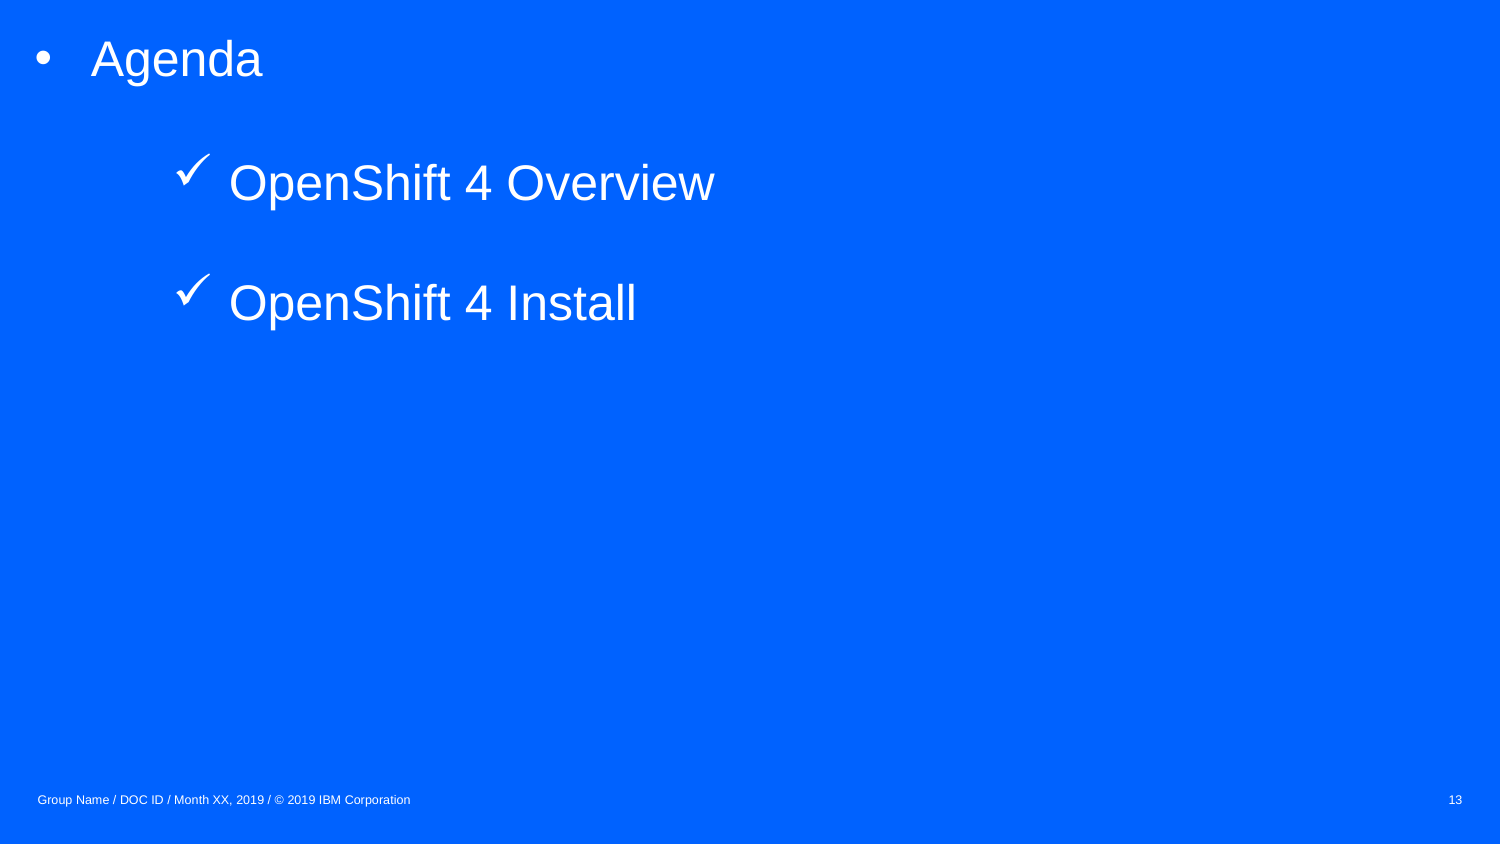

# Agenda
OpenShift 4 Overview

OpenShift 4 Install

Group Name / DOC ID / Month XX, 2019 / © 2019 IBM Corporation
13